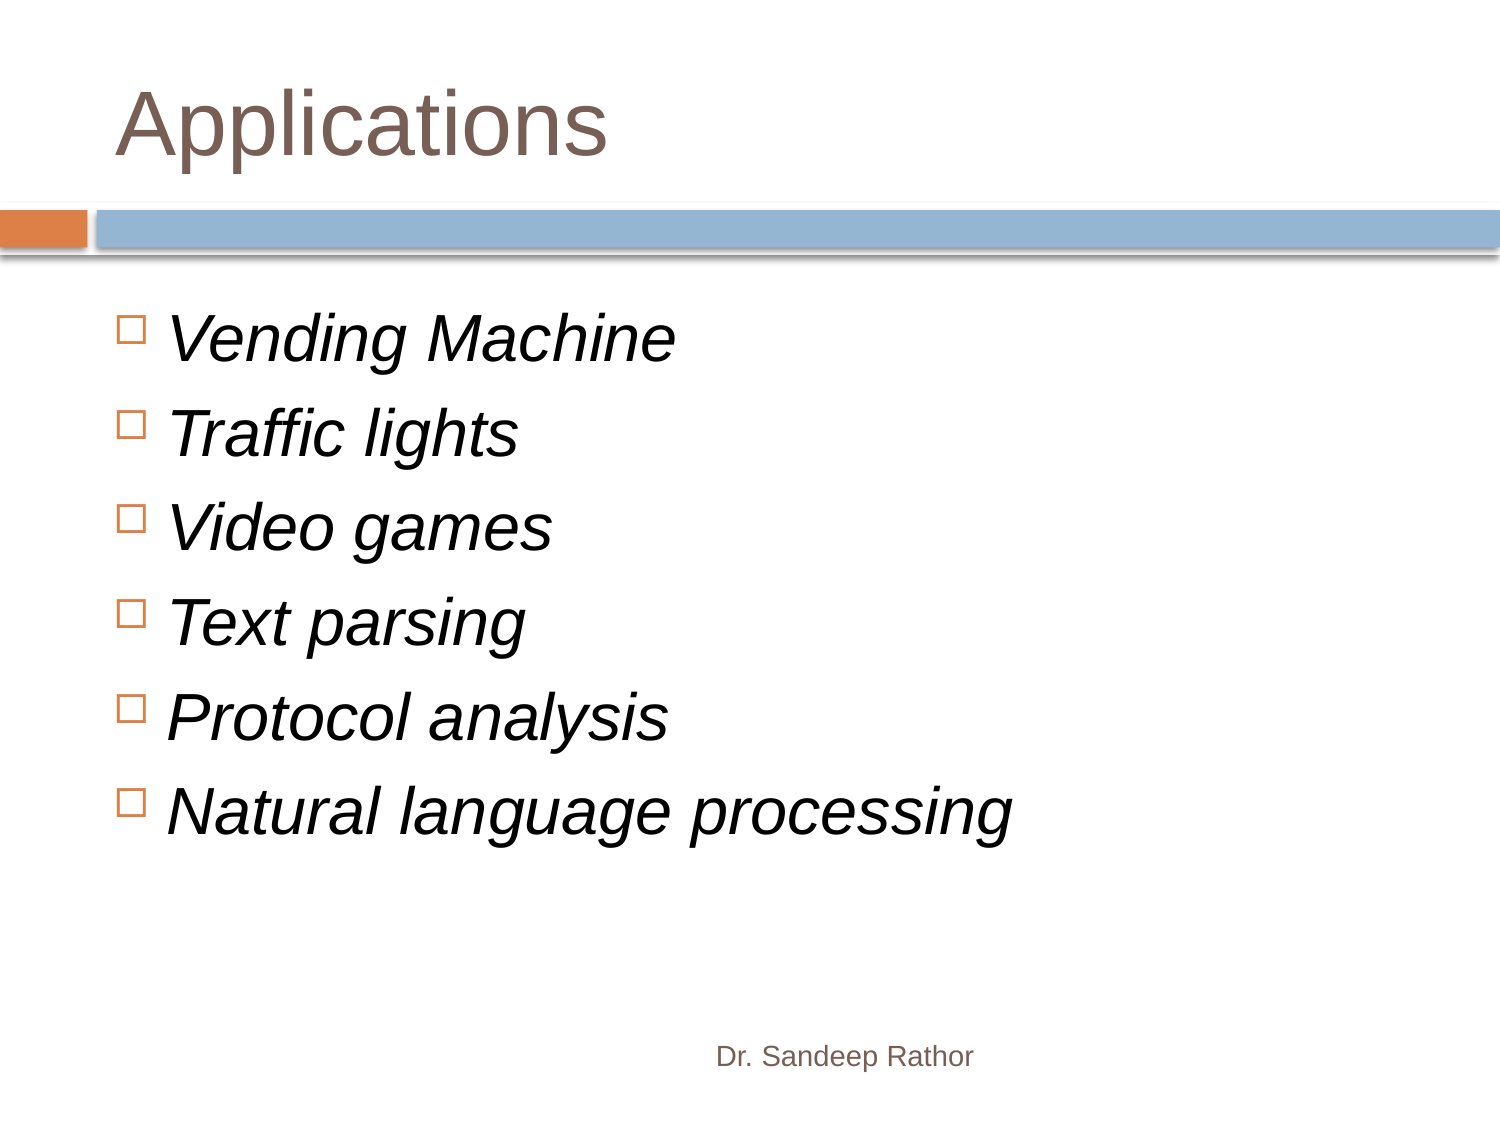

# Applications
Vending Machine
Traffic lights
Video games
Text parsing
Protocol analysis
Natural language processing
Dr. Sandeep Rathor